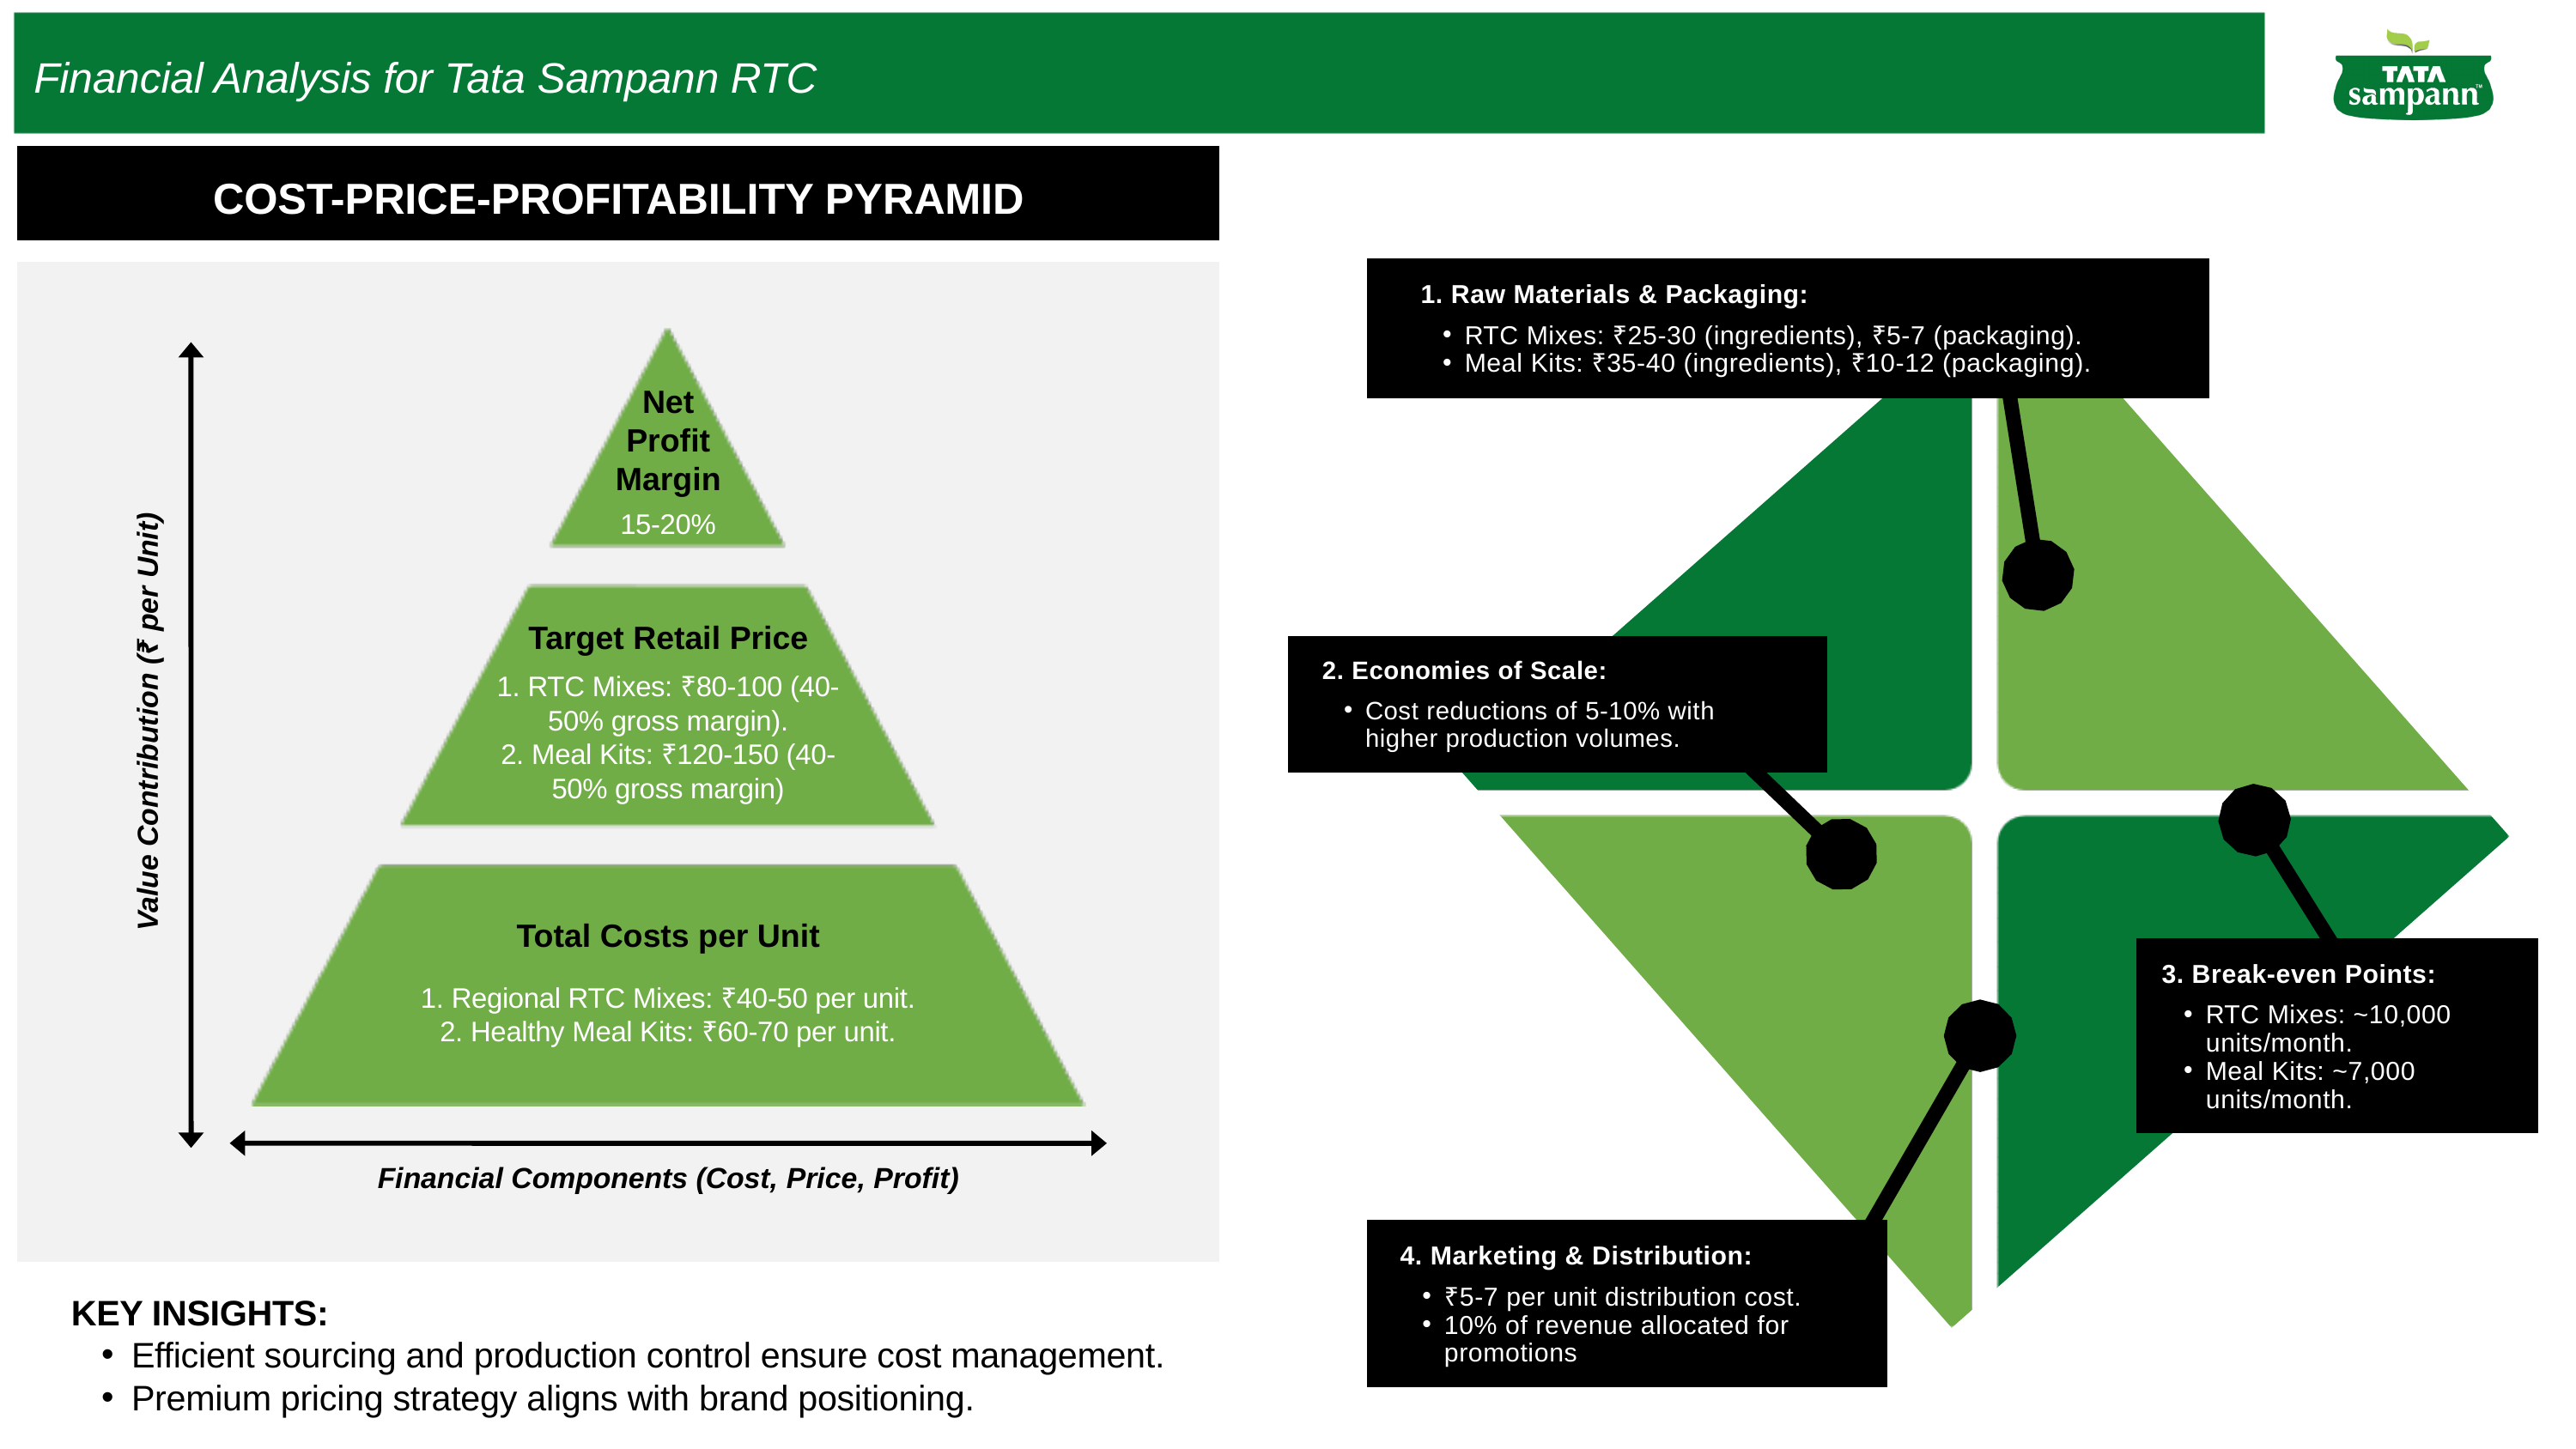

Financial Analysis for Tata Sampann RTC

COST-PRICE-PROFITABILITY PYRAMID

Net
Profit
Margin
15-20%
Target Retail Price
1. RTC Mixes: ₹80-100 (40-50% gross margin).
2. Meal Kits: ₹120-150 (40-50% gross margin)
Value Contribution (₹ per Unit)
Total Costs per Unit
1. Regional RTC Mixes: ₹40-50 per unit.
2. Healthy Meal Kits: ₹60-70 per unit.

Financial Components (Cost, Price, Profit)

1. Raw Materials & Packaging:

RTC Mixes: ₹25-30 (ingredients), ₹5-7 (packaging).
Meal Kits: ₹35-40 (ingredients), ₹10-12 (packaging).

2. Economies of Scale:

Cost reductions of 5-10% with higher production volumes.

3. Break-even Points:

RTC Mixes: ~10,000 units/month.
Meal Kits: ~7,000 units/month.

4. Marketing & Distribution:

₹5-7 per unit distribution cost.
10% of revenue allocated for promotions
KEY INSIGHTS:
Efficient sourcing and production control ensure cost management.
Premium pricing strategy aligns with brand positioning.